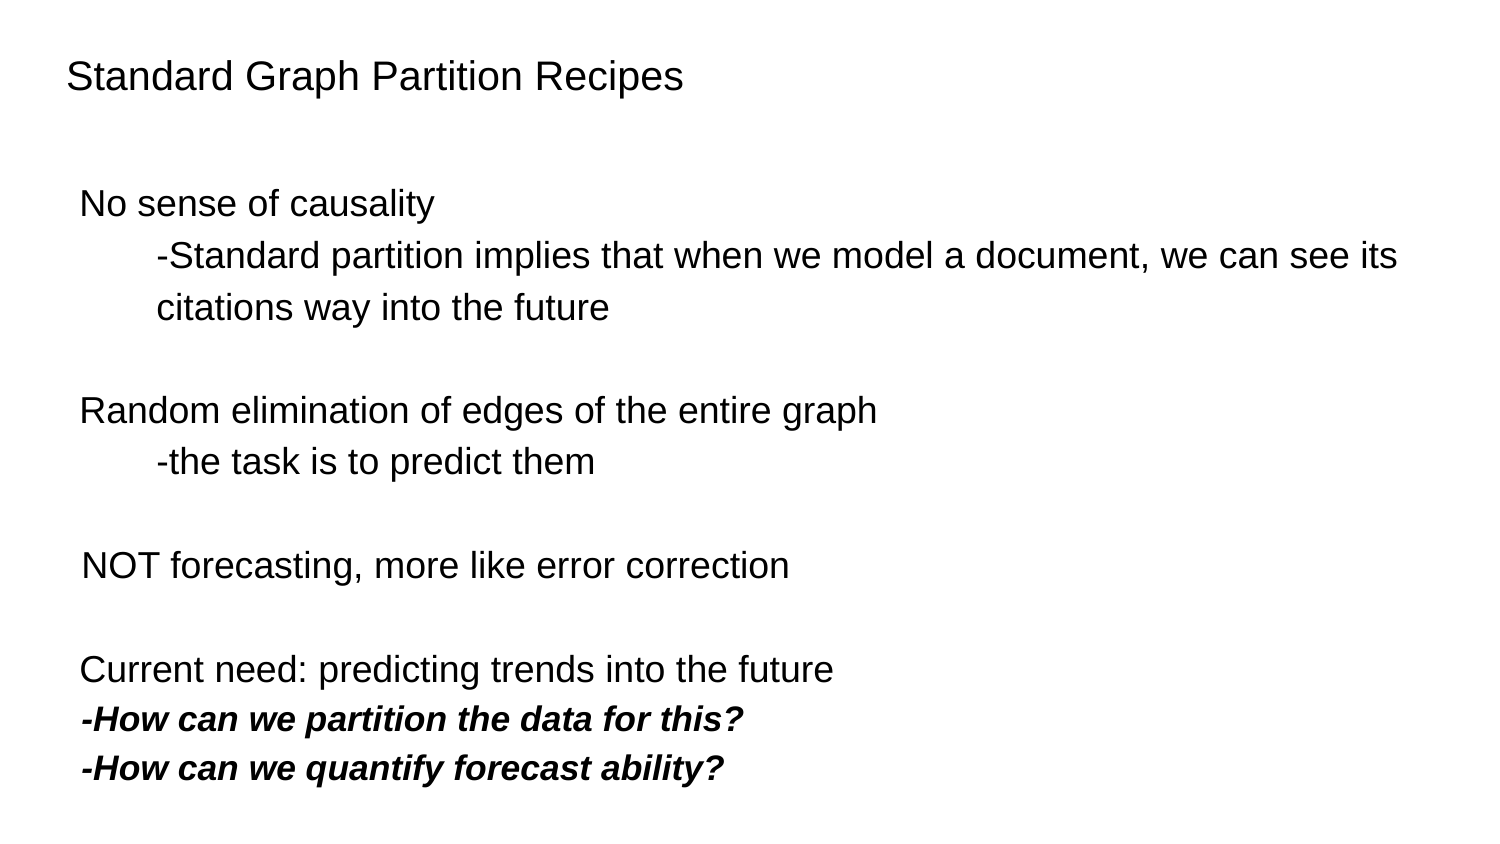

# Standard Graph Partition Recipes
No sense of causality
-Standard partition implies that when we model a document, we can see its citations way into the future

Random elimination of edges of the entire graph
-the task is to predict them

NOT forecasting, more like error correction

Current need: predicting trends into the future
-How can we partition the data for this?
-How can we quantify forecast ability?